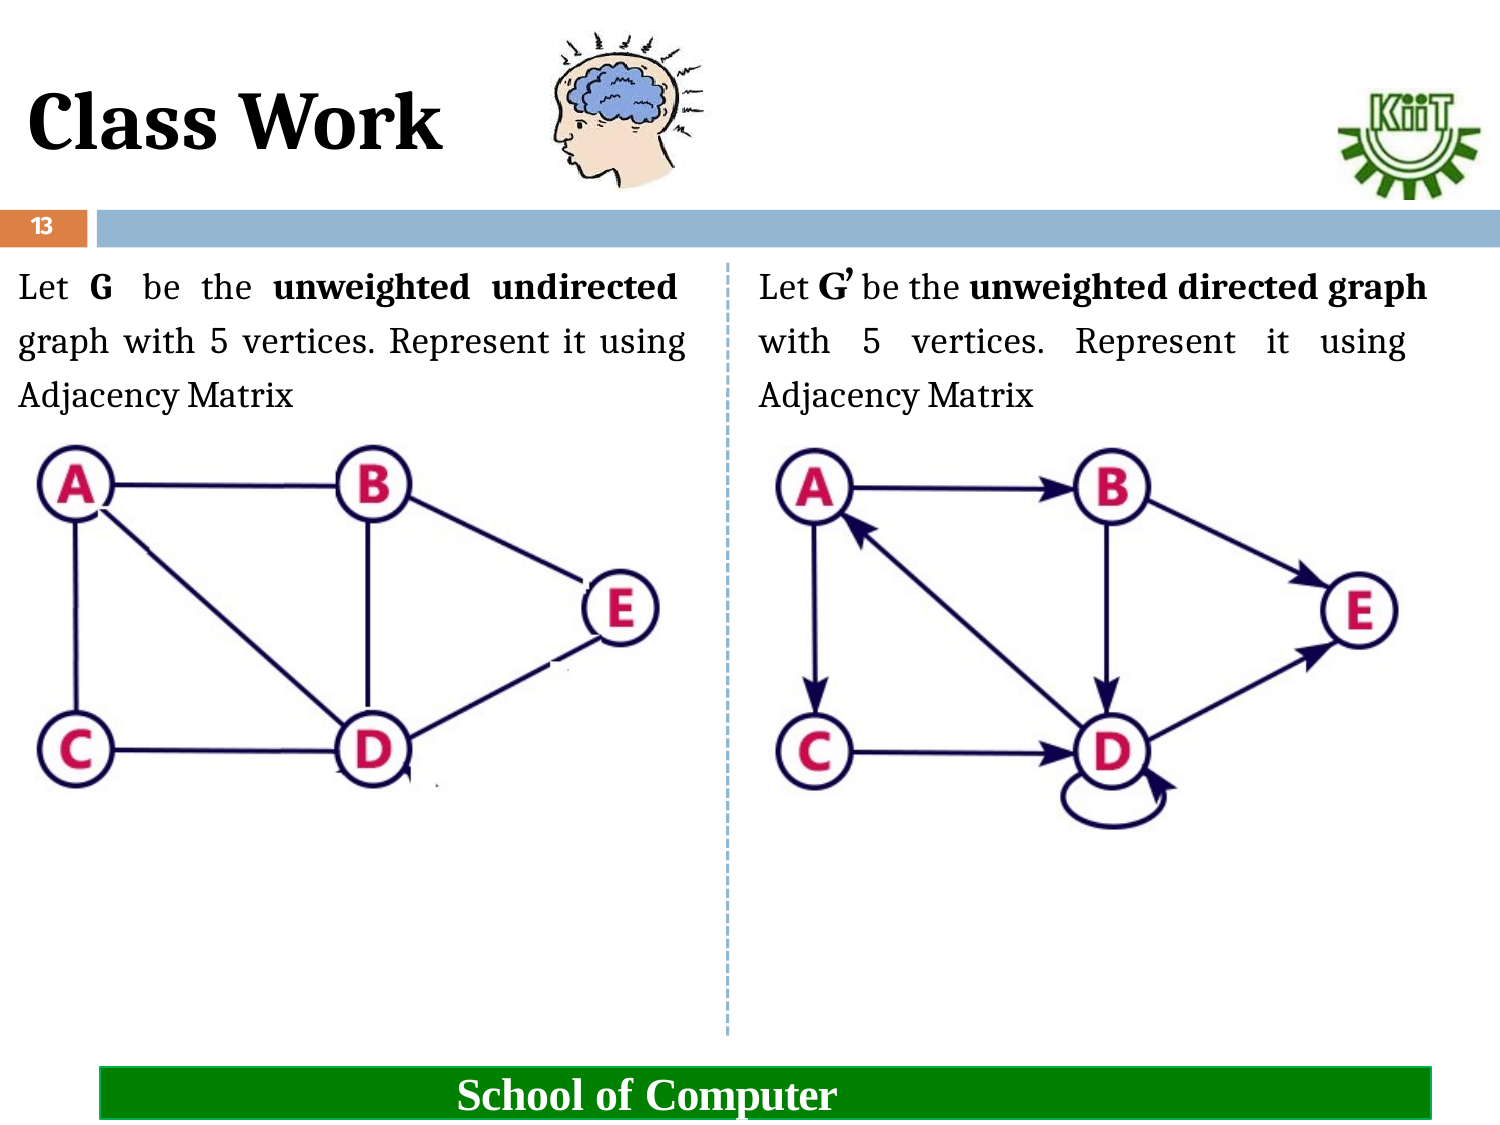

# Class Work

13
Let G be the unweighted undirected  graph with 5 vertices. Represent it using  Adjacency Matrix
Let G’ be the unweighted directed graph  with 5 vertices. Represent it using  Adjacency Matrix

School of Computer Engineering